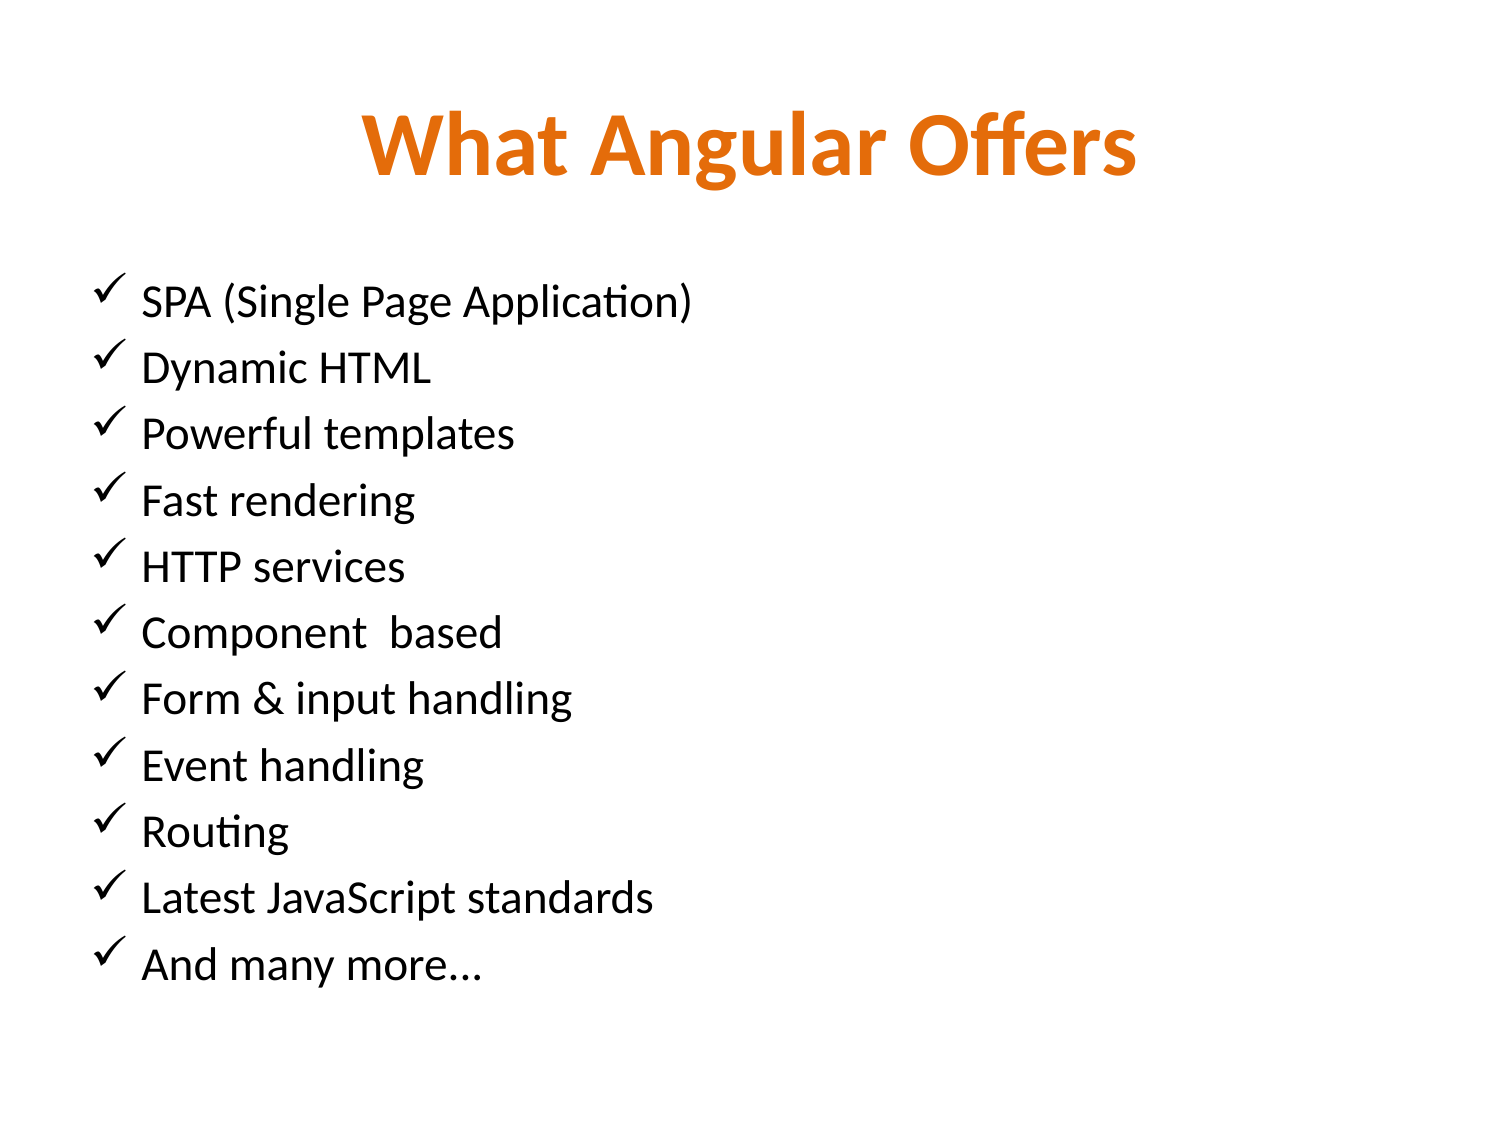

# What Angular Offers
SPA (Single Page Application)
Dynamic HTML
Powerful templates
Fast rendering
HTTP services
Component  based
Form & input handling
Event handling
Routing
Latest JavaScript standards
And many more...